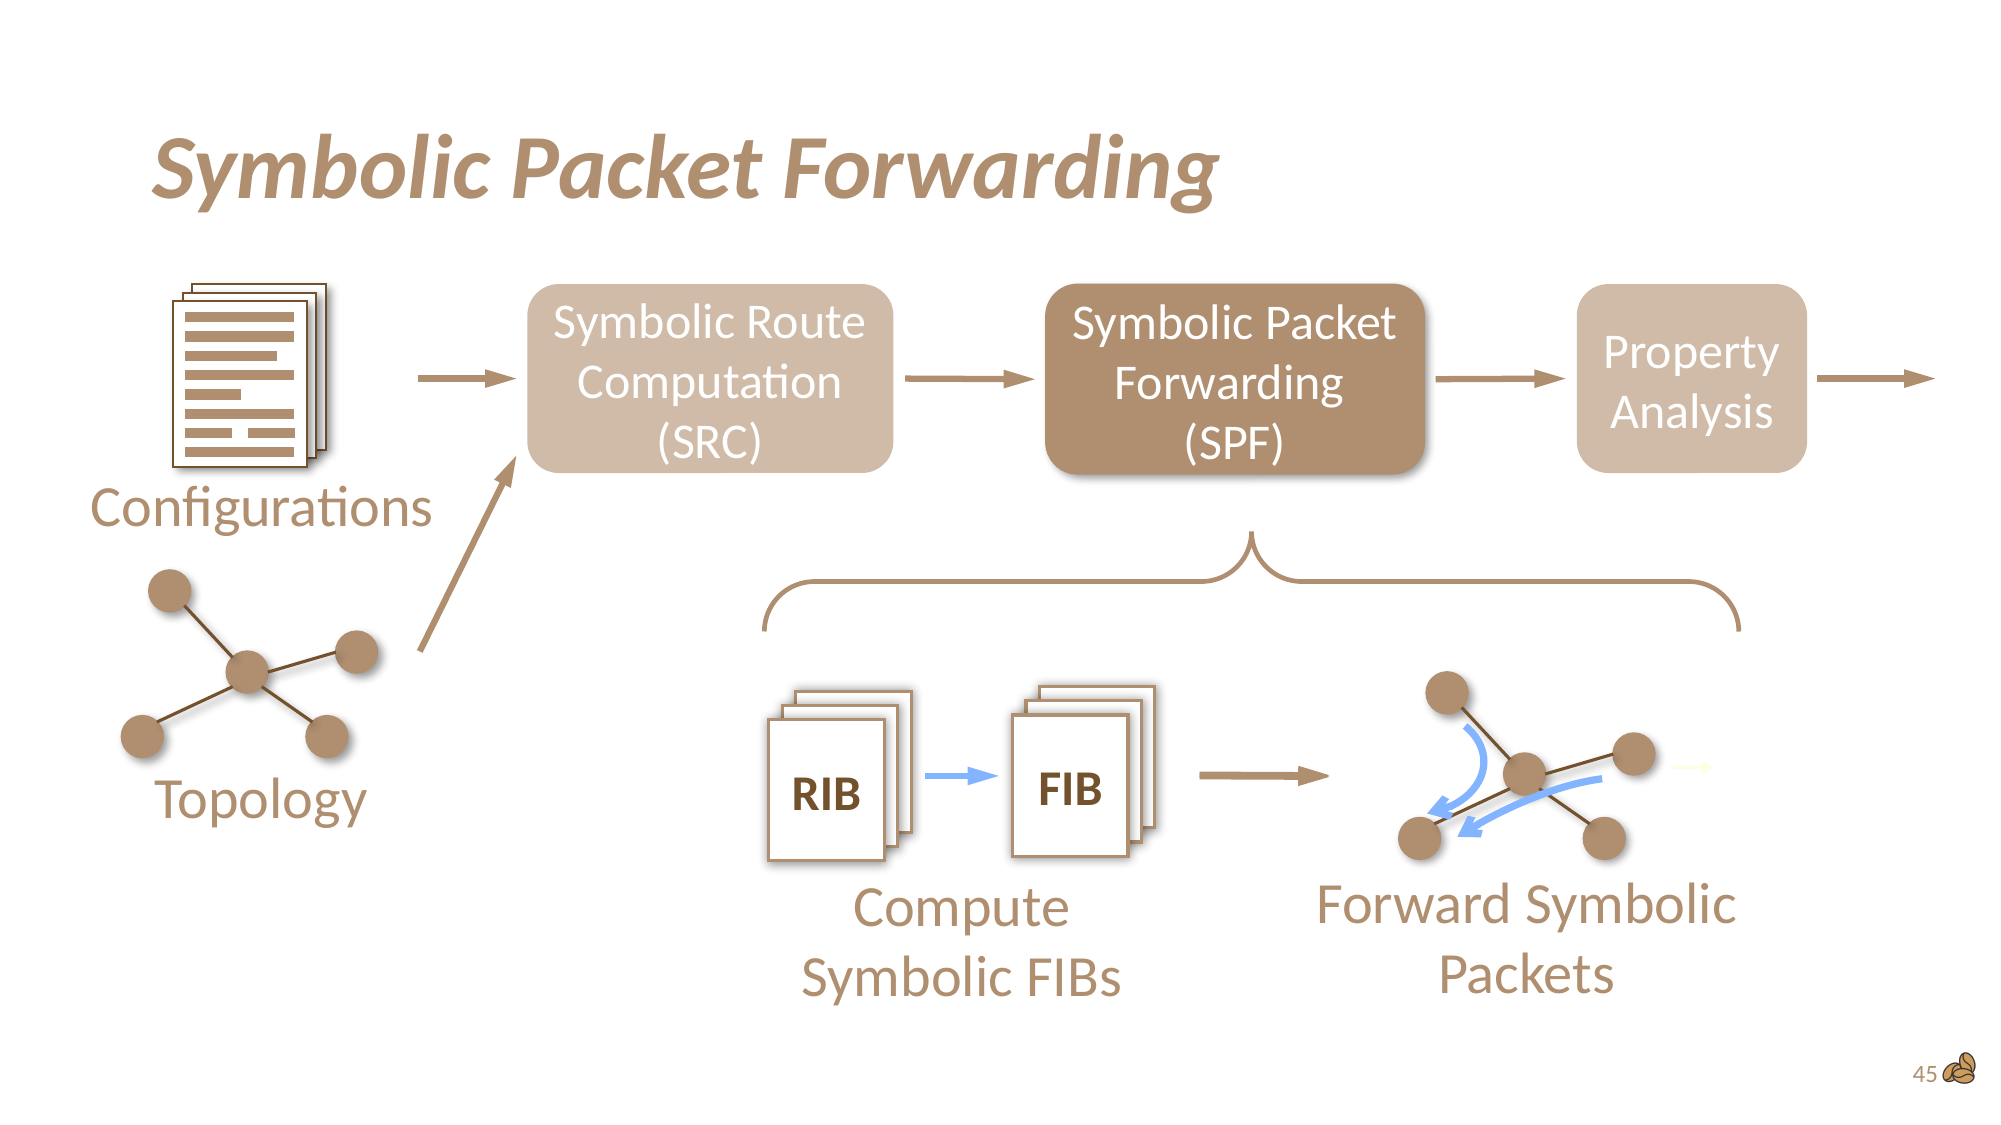

# Symbolic Packet Forwarding

Symbolic Route Computation (SRC)
Property Analysis
Symbolic Packet Forwarding
(SPF)
Configurations

FIB
RIB

Topology

Forward Symbolic Packets
Compute Symbolic FIBs
45